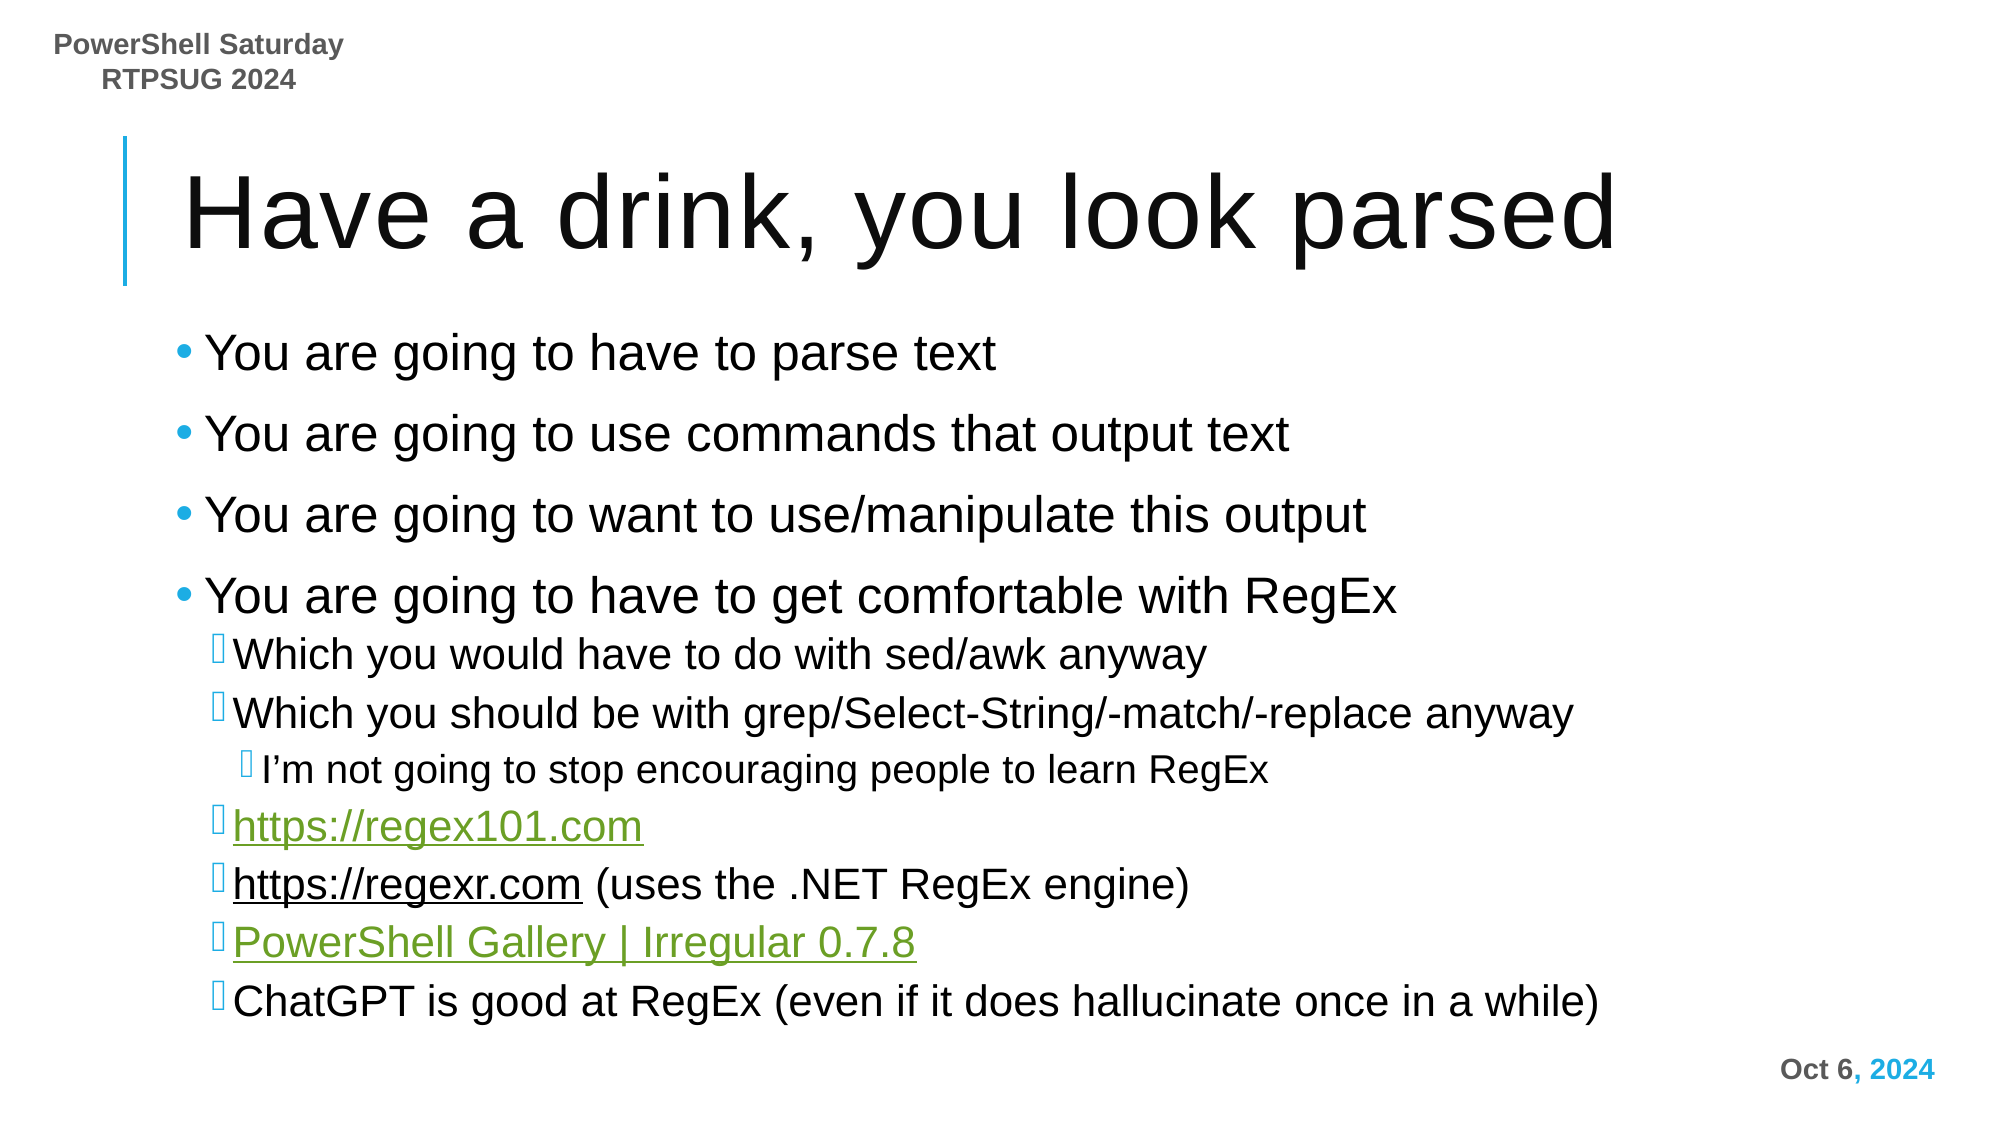

# Have a drink, you look parsed
You are going to have to parse text
You are going to use commands that output text
You are going to want to use/manipulate this output
You are going to have to get comfortable with RegEx
Which you would have to do with sed/awk anyway
Which you should be with grep/Select-String/-match/-replace anyway
I’m not going to stop encouraging people to learn RegEx
https://regex101.com
https://regexr.com (uses the .NET RegEx engine)
PowerShell Gallery | Irregular 0.7.8
ChatGPT is good at RegEx (even if it does hallucinate once in a while)